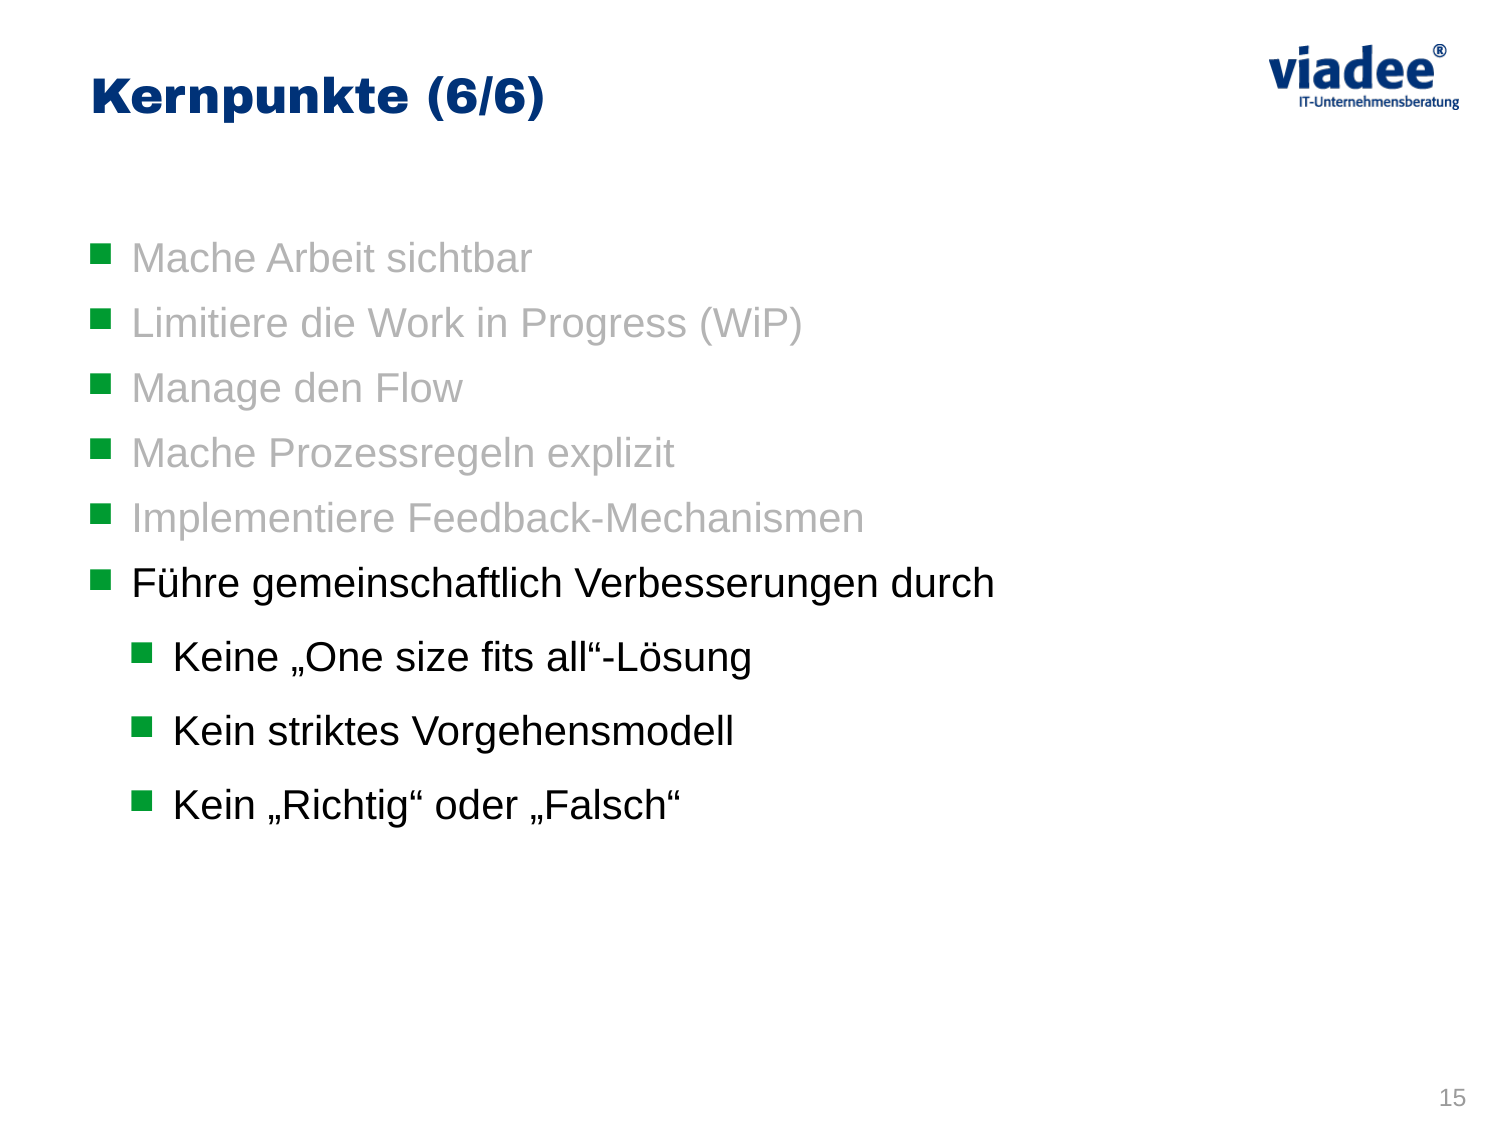

Mache Arbeit sichtbar
Limitiere die Work in Progress (WiP)
Manage den Flow
Mache Prozessregeln explizit
Implementiere Feedback-Mechanismen
Führe gemeinschaftlich Verbesserungen durch
Keine „One size fits all“-Lösung
Kein striktes Vorgehensmodell
Kein „Richtig“ oder „Falsch“
Kernpunkte (6/6)
15